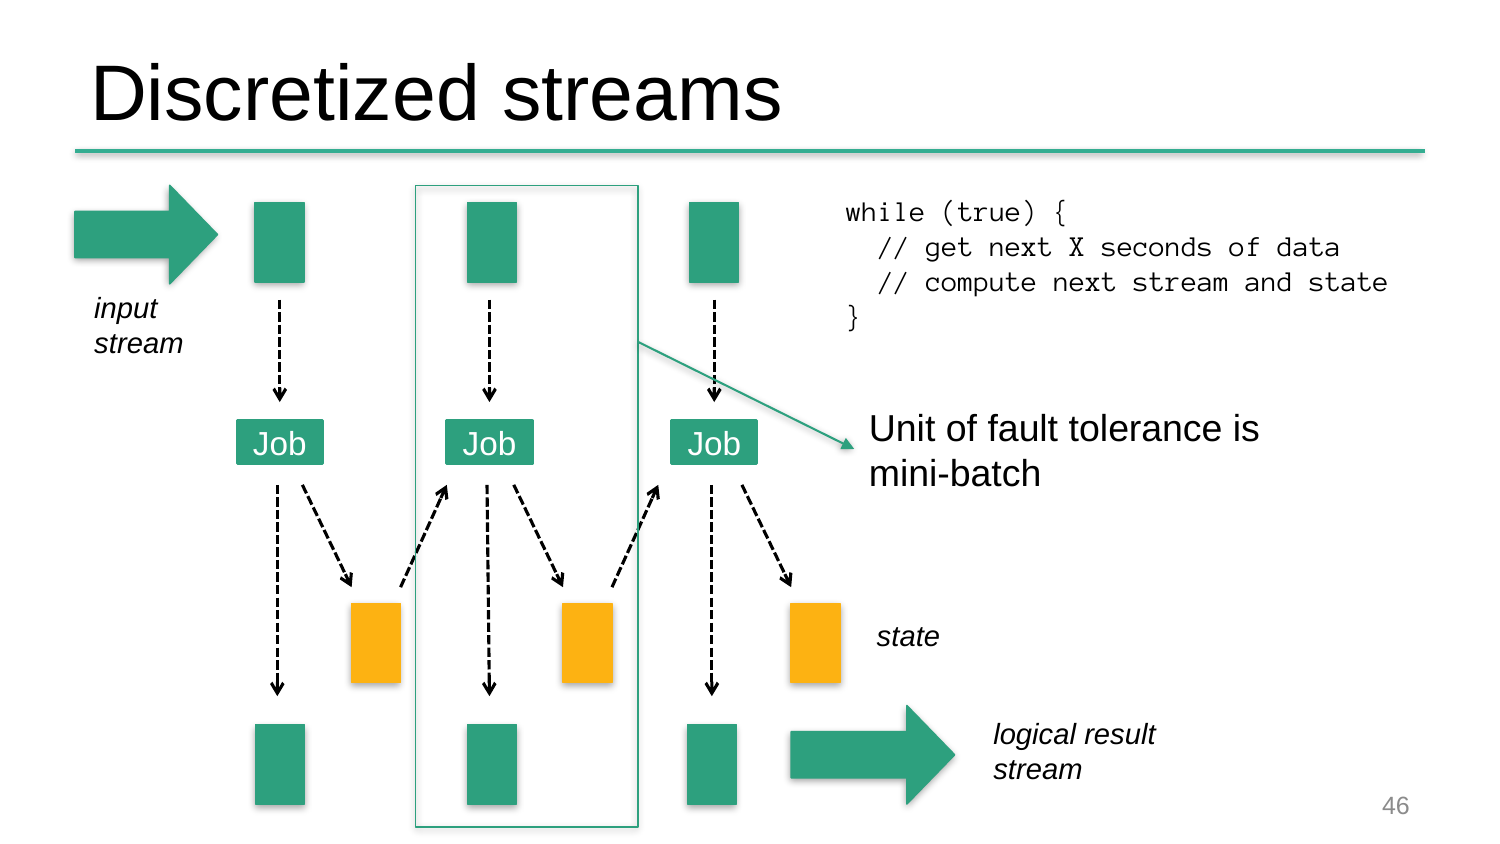

# Discretized streams

Unit of fault tolerance is
mini-batch
while (true) {
  // get next X seconds of data
  // compute next stream and state
}

Job

Job

Job

input
stream

state

logical result
stream
46